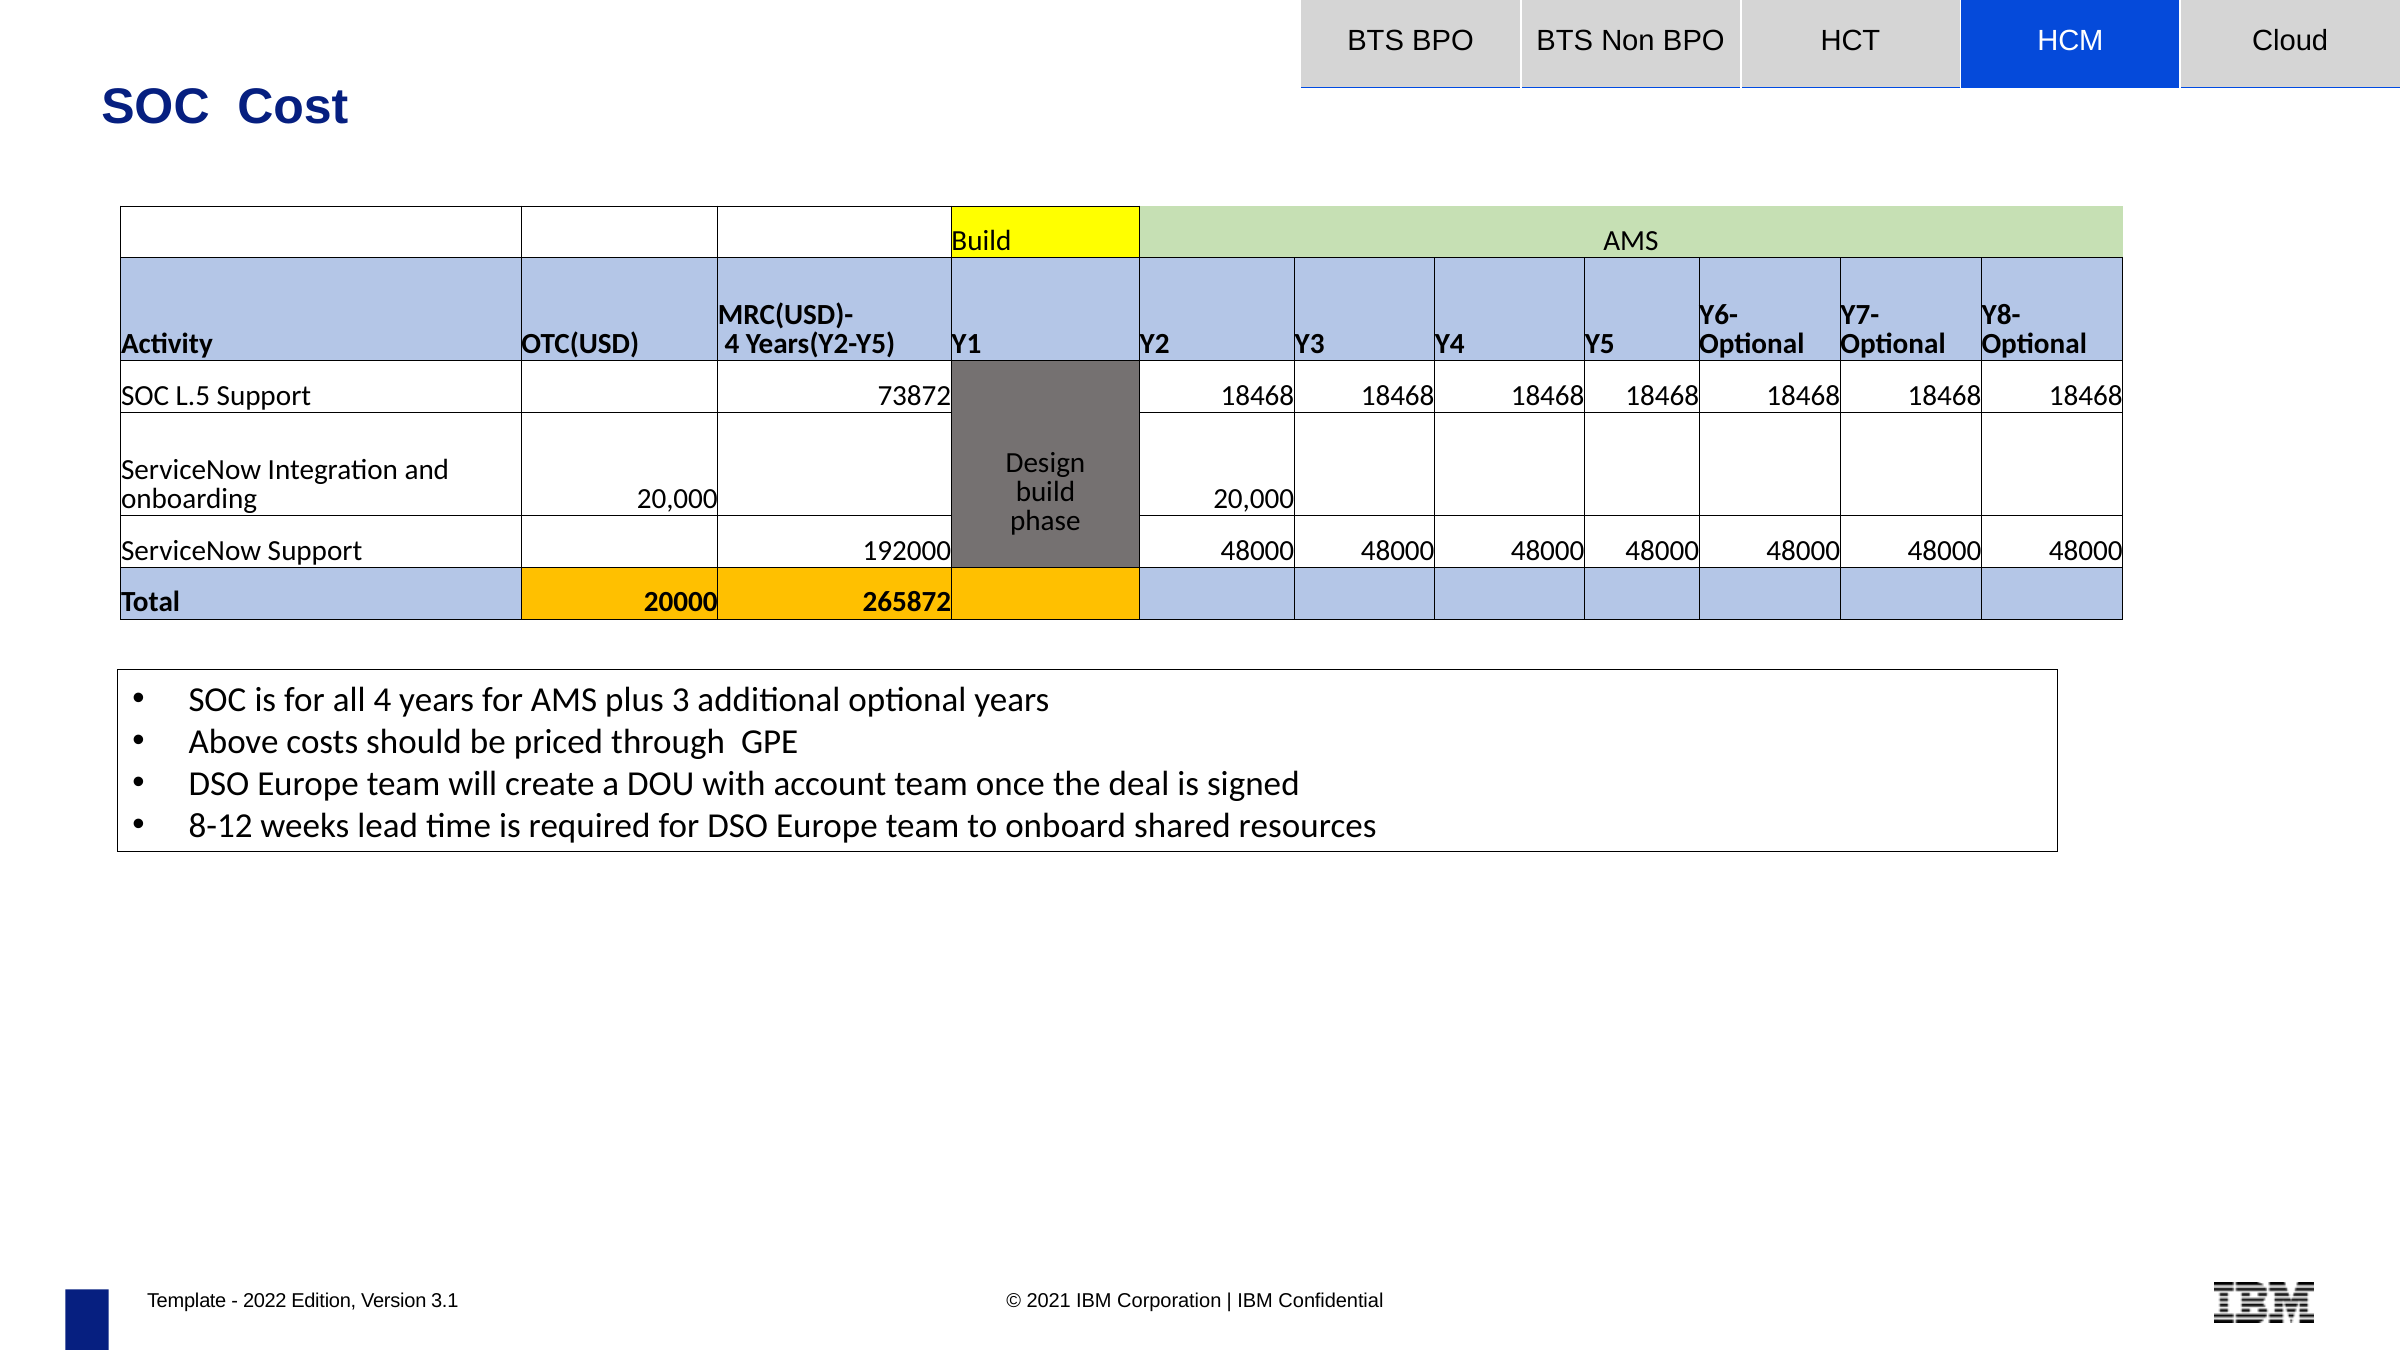

| BTS BPO | BTS Non BPO | HCT | HCM | Cloud |
| --- | --- | --- | --- | --- |
# SOC  Cost
|  |  |  | Build | AMS |  |  |  |  |  |  |
| --- | --- | --- | --- | --- | --- | --- | --- | --- | --- | --- |
| Activity | OTC(USD) | MRC(USD)- 4 Years(Y2-Y5) | Y1 | Y2 | Y3 | Y4 | Y5 | Y6-Optional | Y7-Optional | Y8-Optional |
| SOC L.5 Support |  | 73872 | Design build phase | 18468 | 18468 | 18468 | 18468 | 18468 | 18468 | 18468 |
| ServiceNow Integration and onboarding | 20,000 |  |  | 20,000 |  |  |  |  |  |  |
| ServiceNow Support |  | 192000 |  | 48000 | 48000 | 48000 | 48000 | 48000 | 48000 | 48000 |
| Total | 20000 | 265872 |  |  |  |  |  |  |  |  |
SOC is for all 4 years for AMS plus 3 additional optional years
Above costs should be priced through  GPE
DSO Europe team will create a DOU with account team once the deal is signed
8-12 weeks lead time is required for DSO Europe team to onboard shared resources
Template - 2022 Edition, Version 3.1
© 2021 IBM Corporation | IBM Confidential